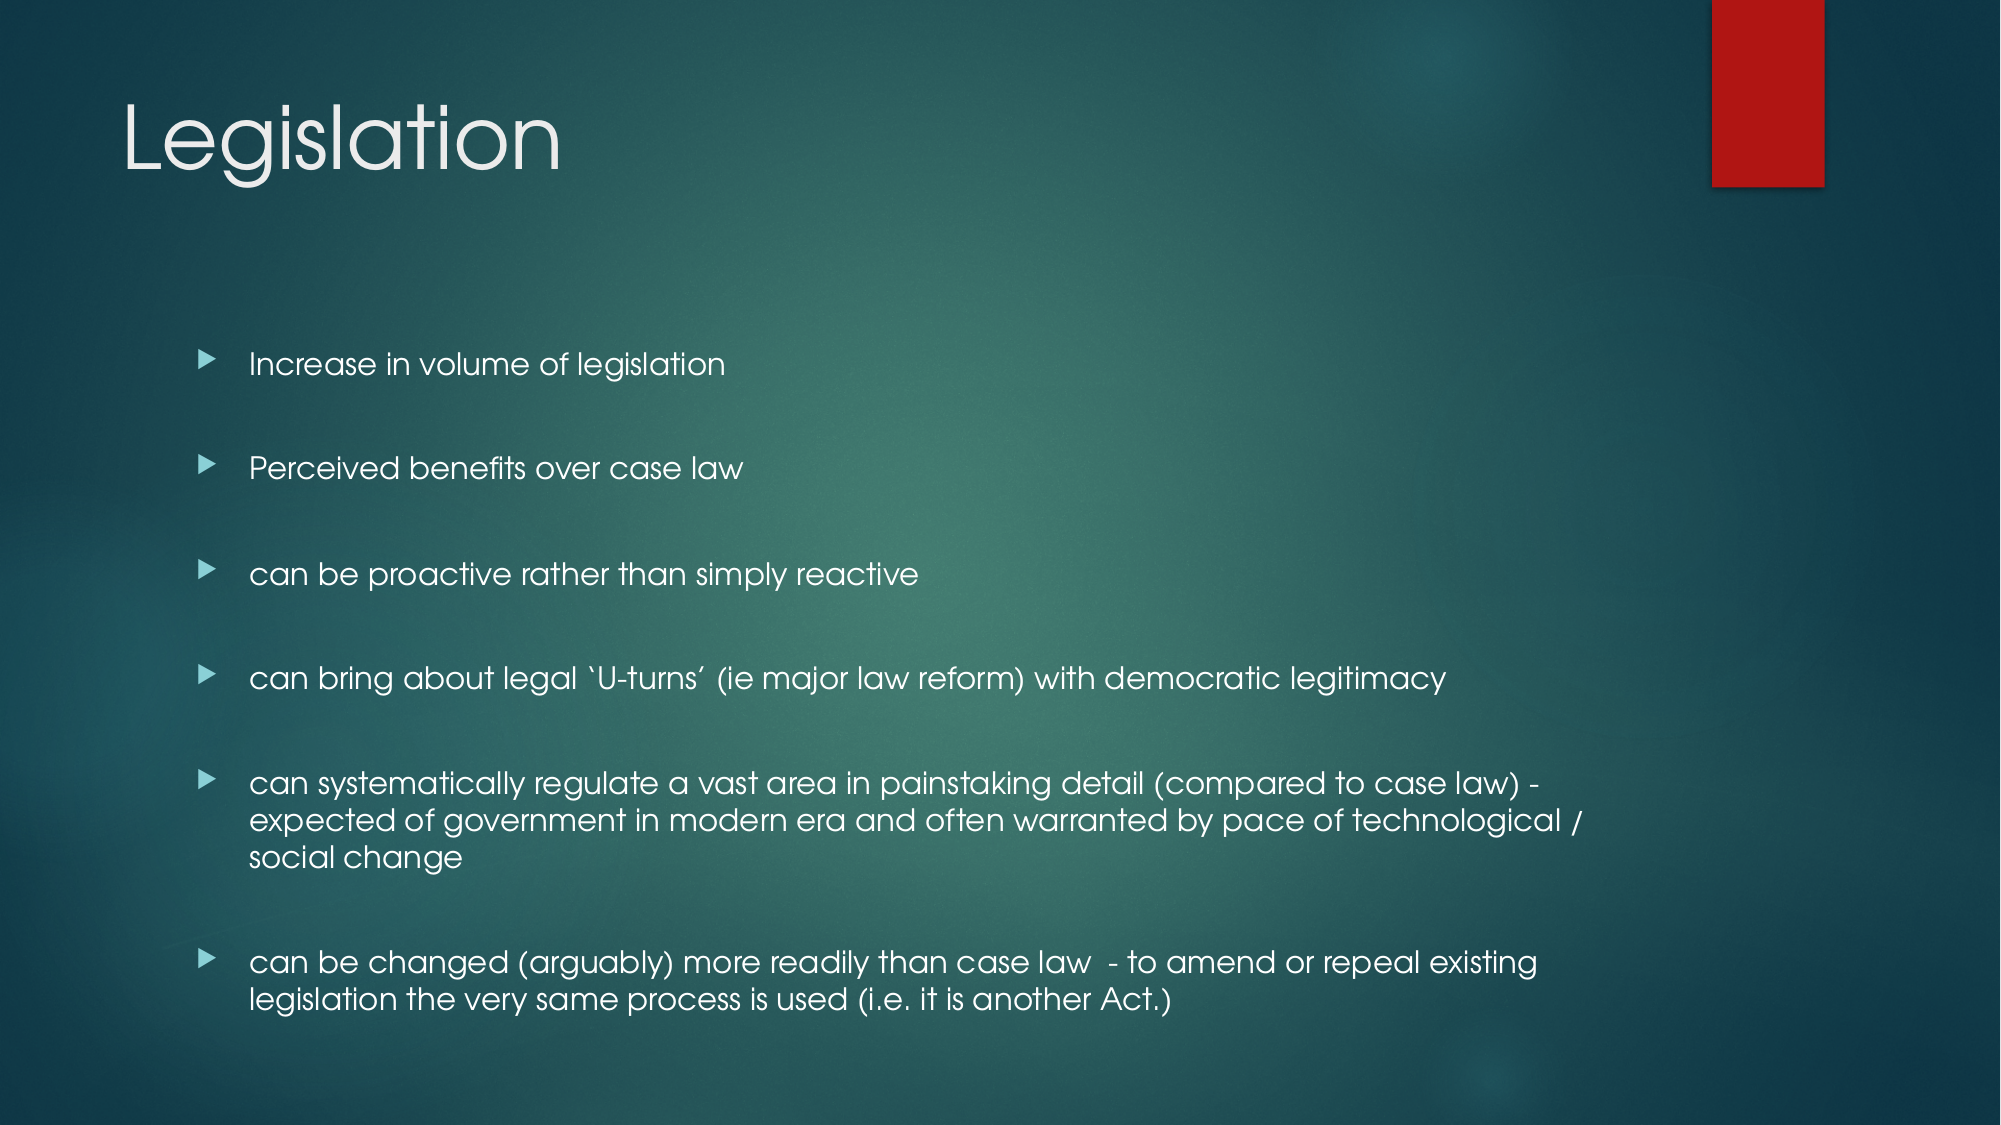

# Legislation
Increase in volume of legislation

Perceived benefits over case law

can be proactive rather than simply reactive

can bring about legal ‘U-turns’ (ie major law reform) with democratic legitimacy

can systematically regulate a vast area in painstaking detail (compared to case law) - expected of government in modern era and often warranted by pace of technological / social change

can be changed (arguably) more readily than case law  - to amend or repeal existing legislation the very same process is used (i.e. it is another Act.)